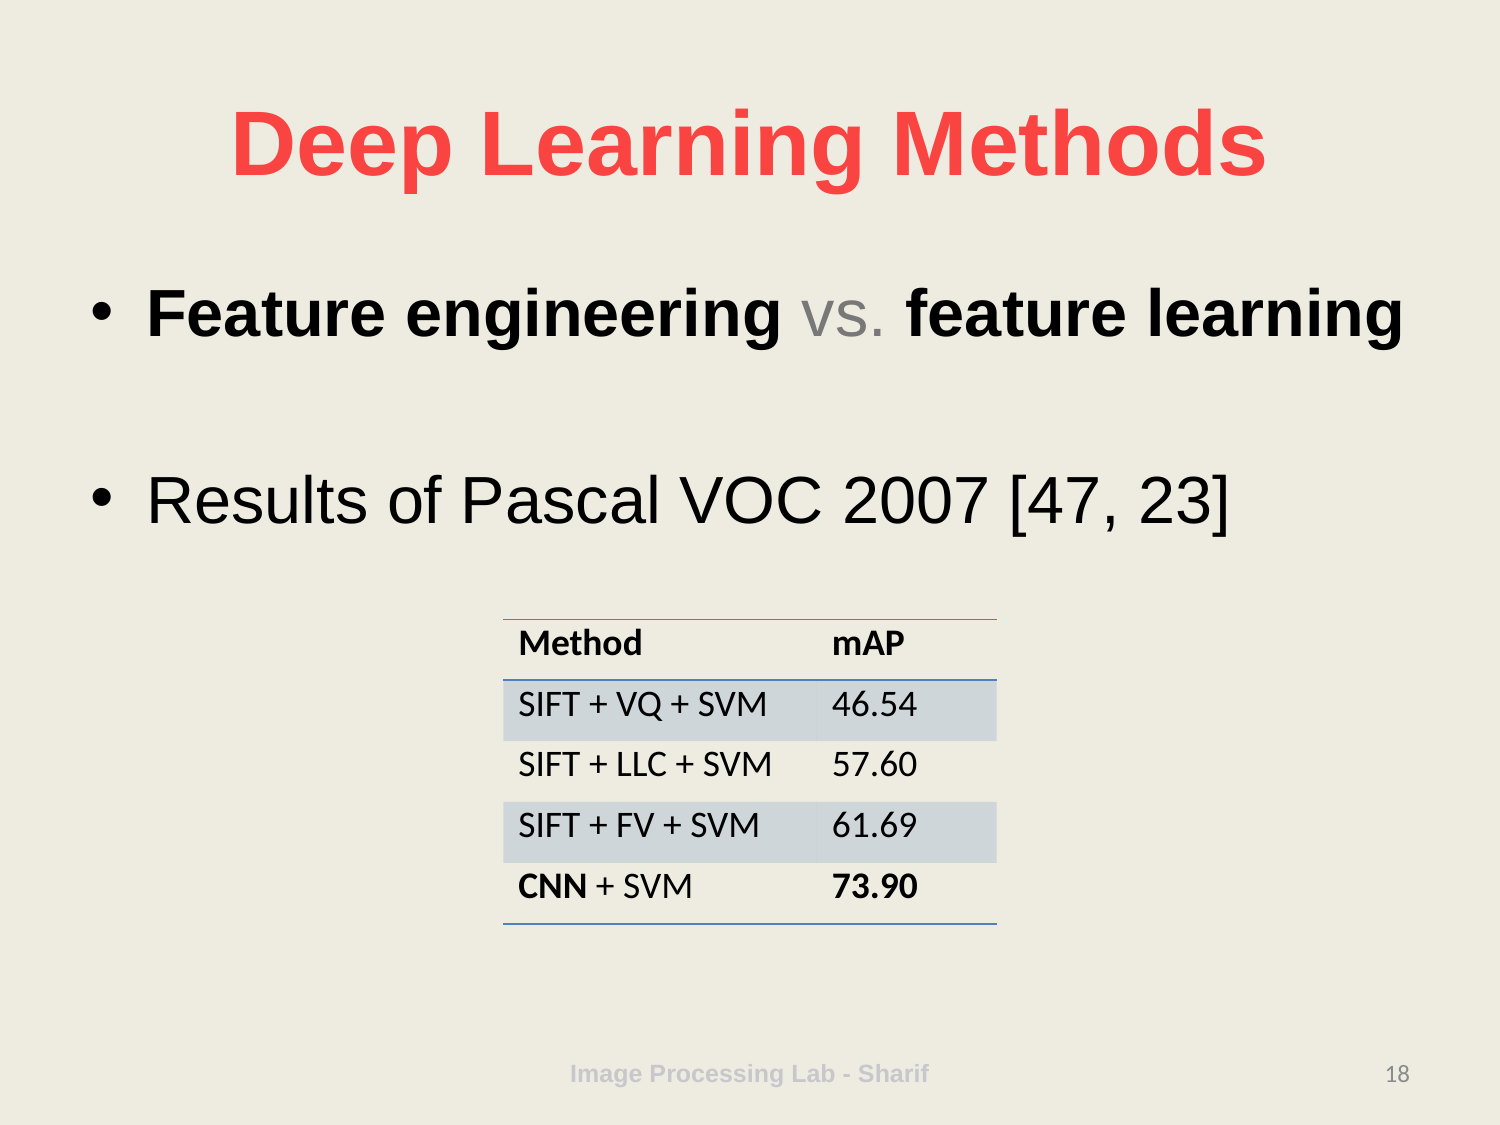

# Deep Learning Methods
Feature engineering vs. feature learning

Results of Pascal VOC 2007 [47, 23]

| Method | mAP |
| --- | --- |
| SIFT + VQ + SVM | 46.54 |
| SIFT + LLC + SVM | 57.60 |
| SIFT + FV + SVM | 61.69 |
| CNN + SVM | 73.90 |
Image Processing Lab - Sharif
18